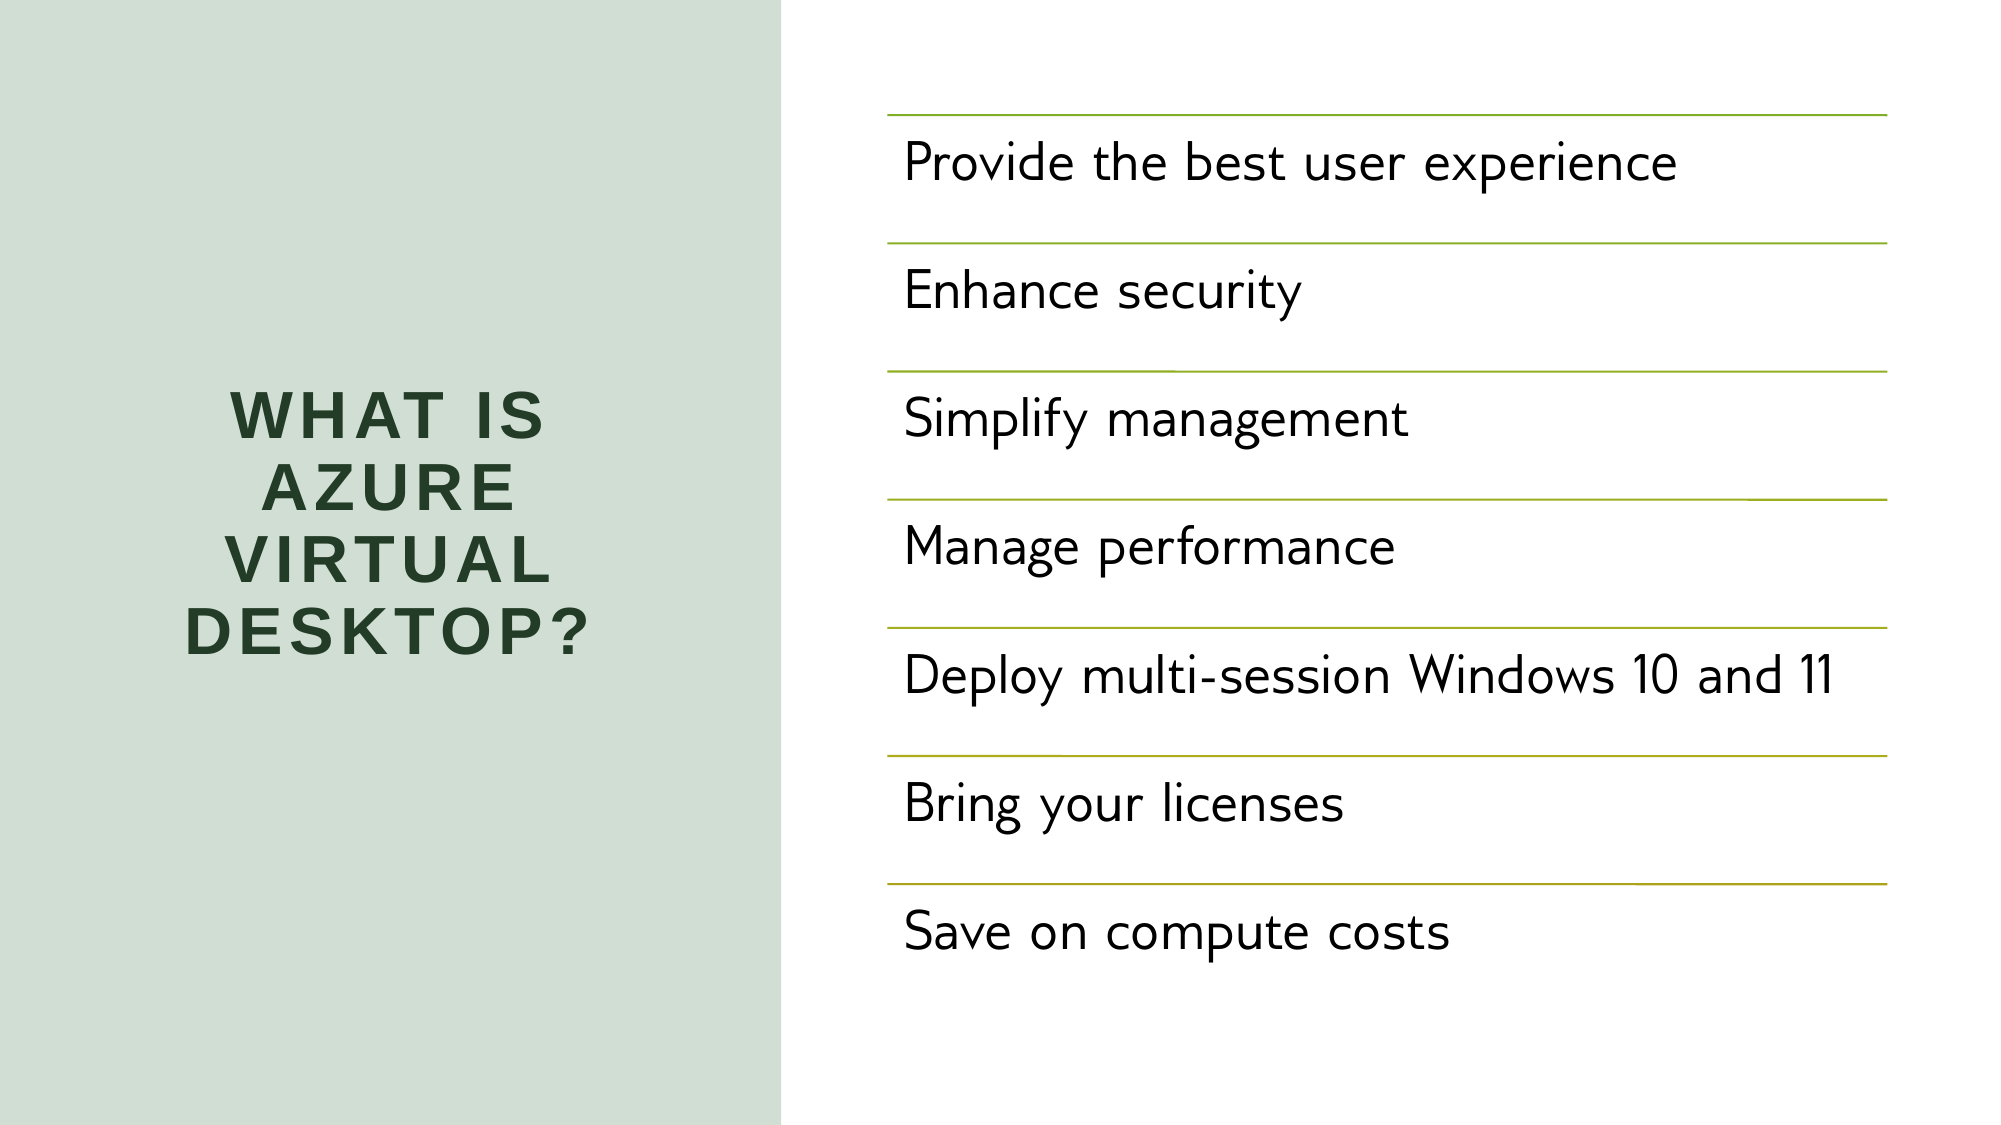

# What is Azure Virtual Desktop?
Provide the best user experience
Enhance security
Simplify management
Manage performance
Deploy multi-session Windows 10 and 11
Bring your licenses
Save on compute costs